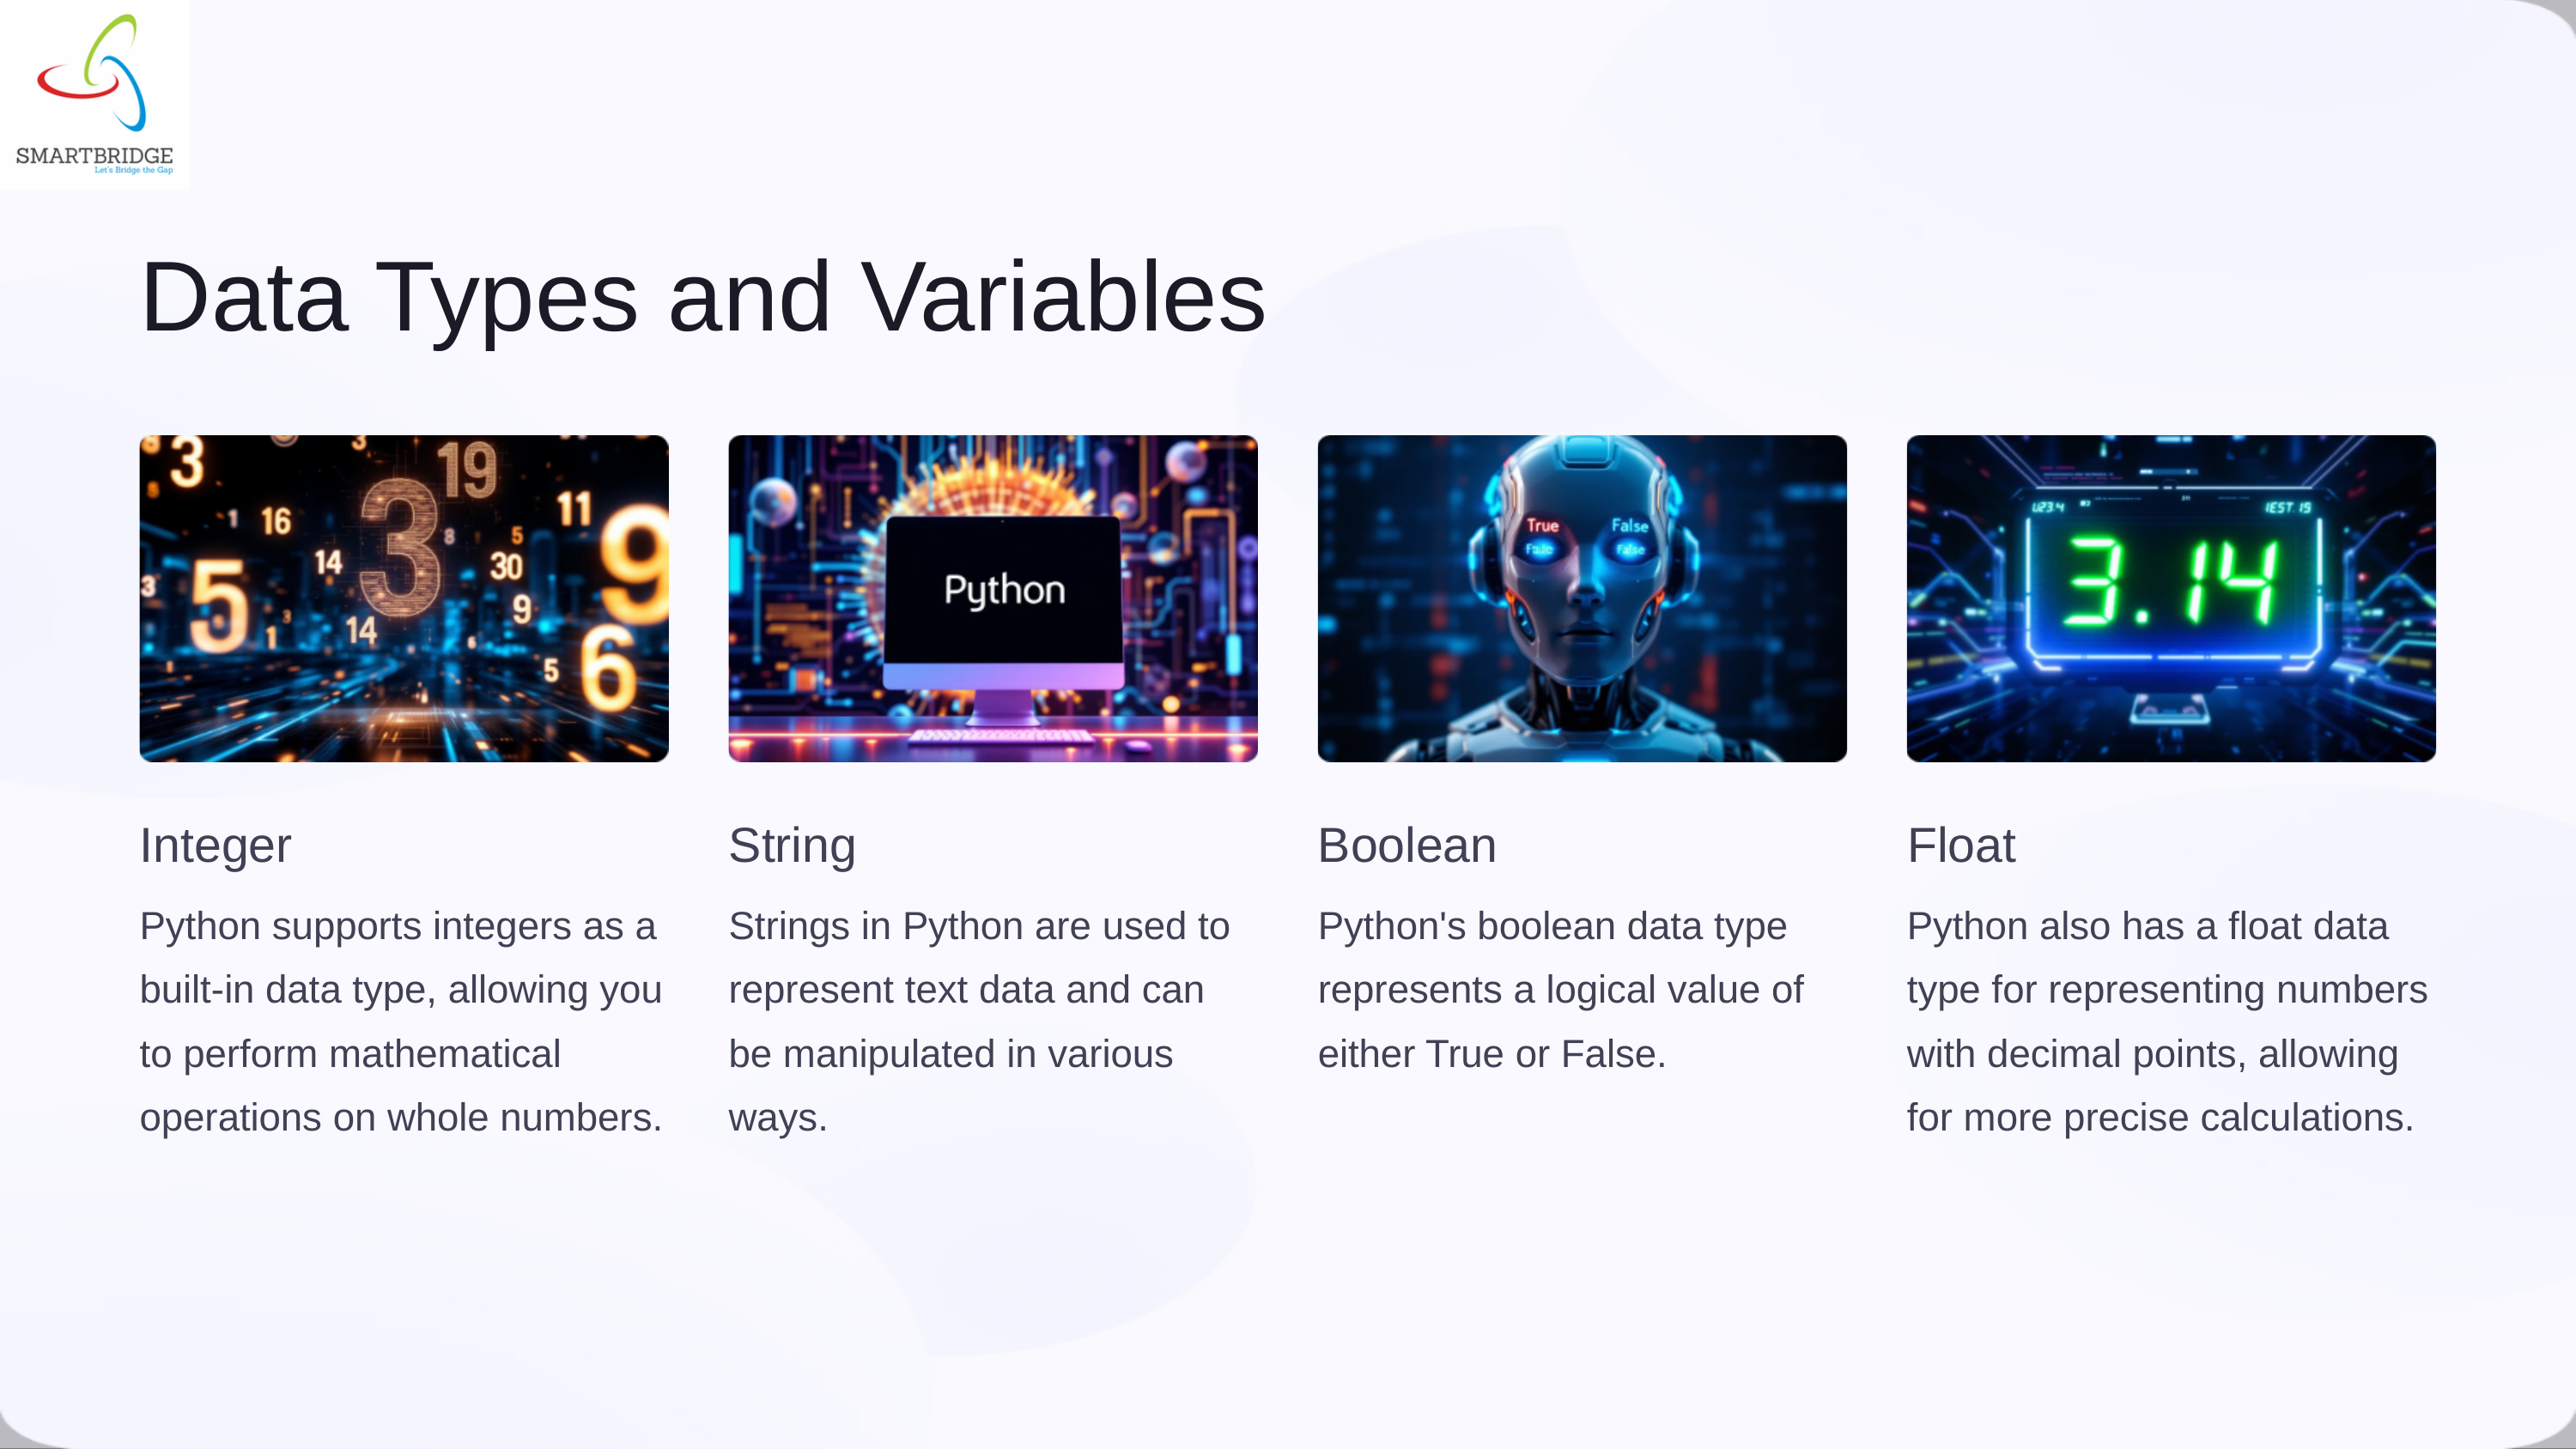

Data Types and Variables

Integer
String
Boolean
Float
Python supports integers as a built-in data type, allowing you to perform mathematical operations on whole numbers.
Strings in Python are used to represent text data and can be manipulated in various ways.
Python's boolean data type represents a logical value of either True or False.
Python also has a float data type for representing numbers with decimal points, allowing for more precise calculations.